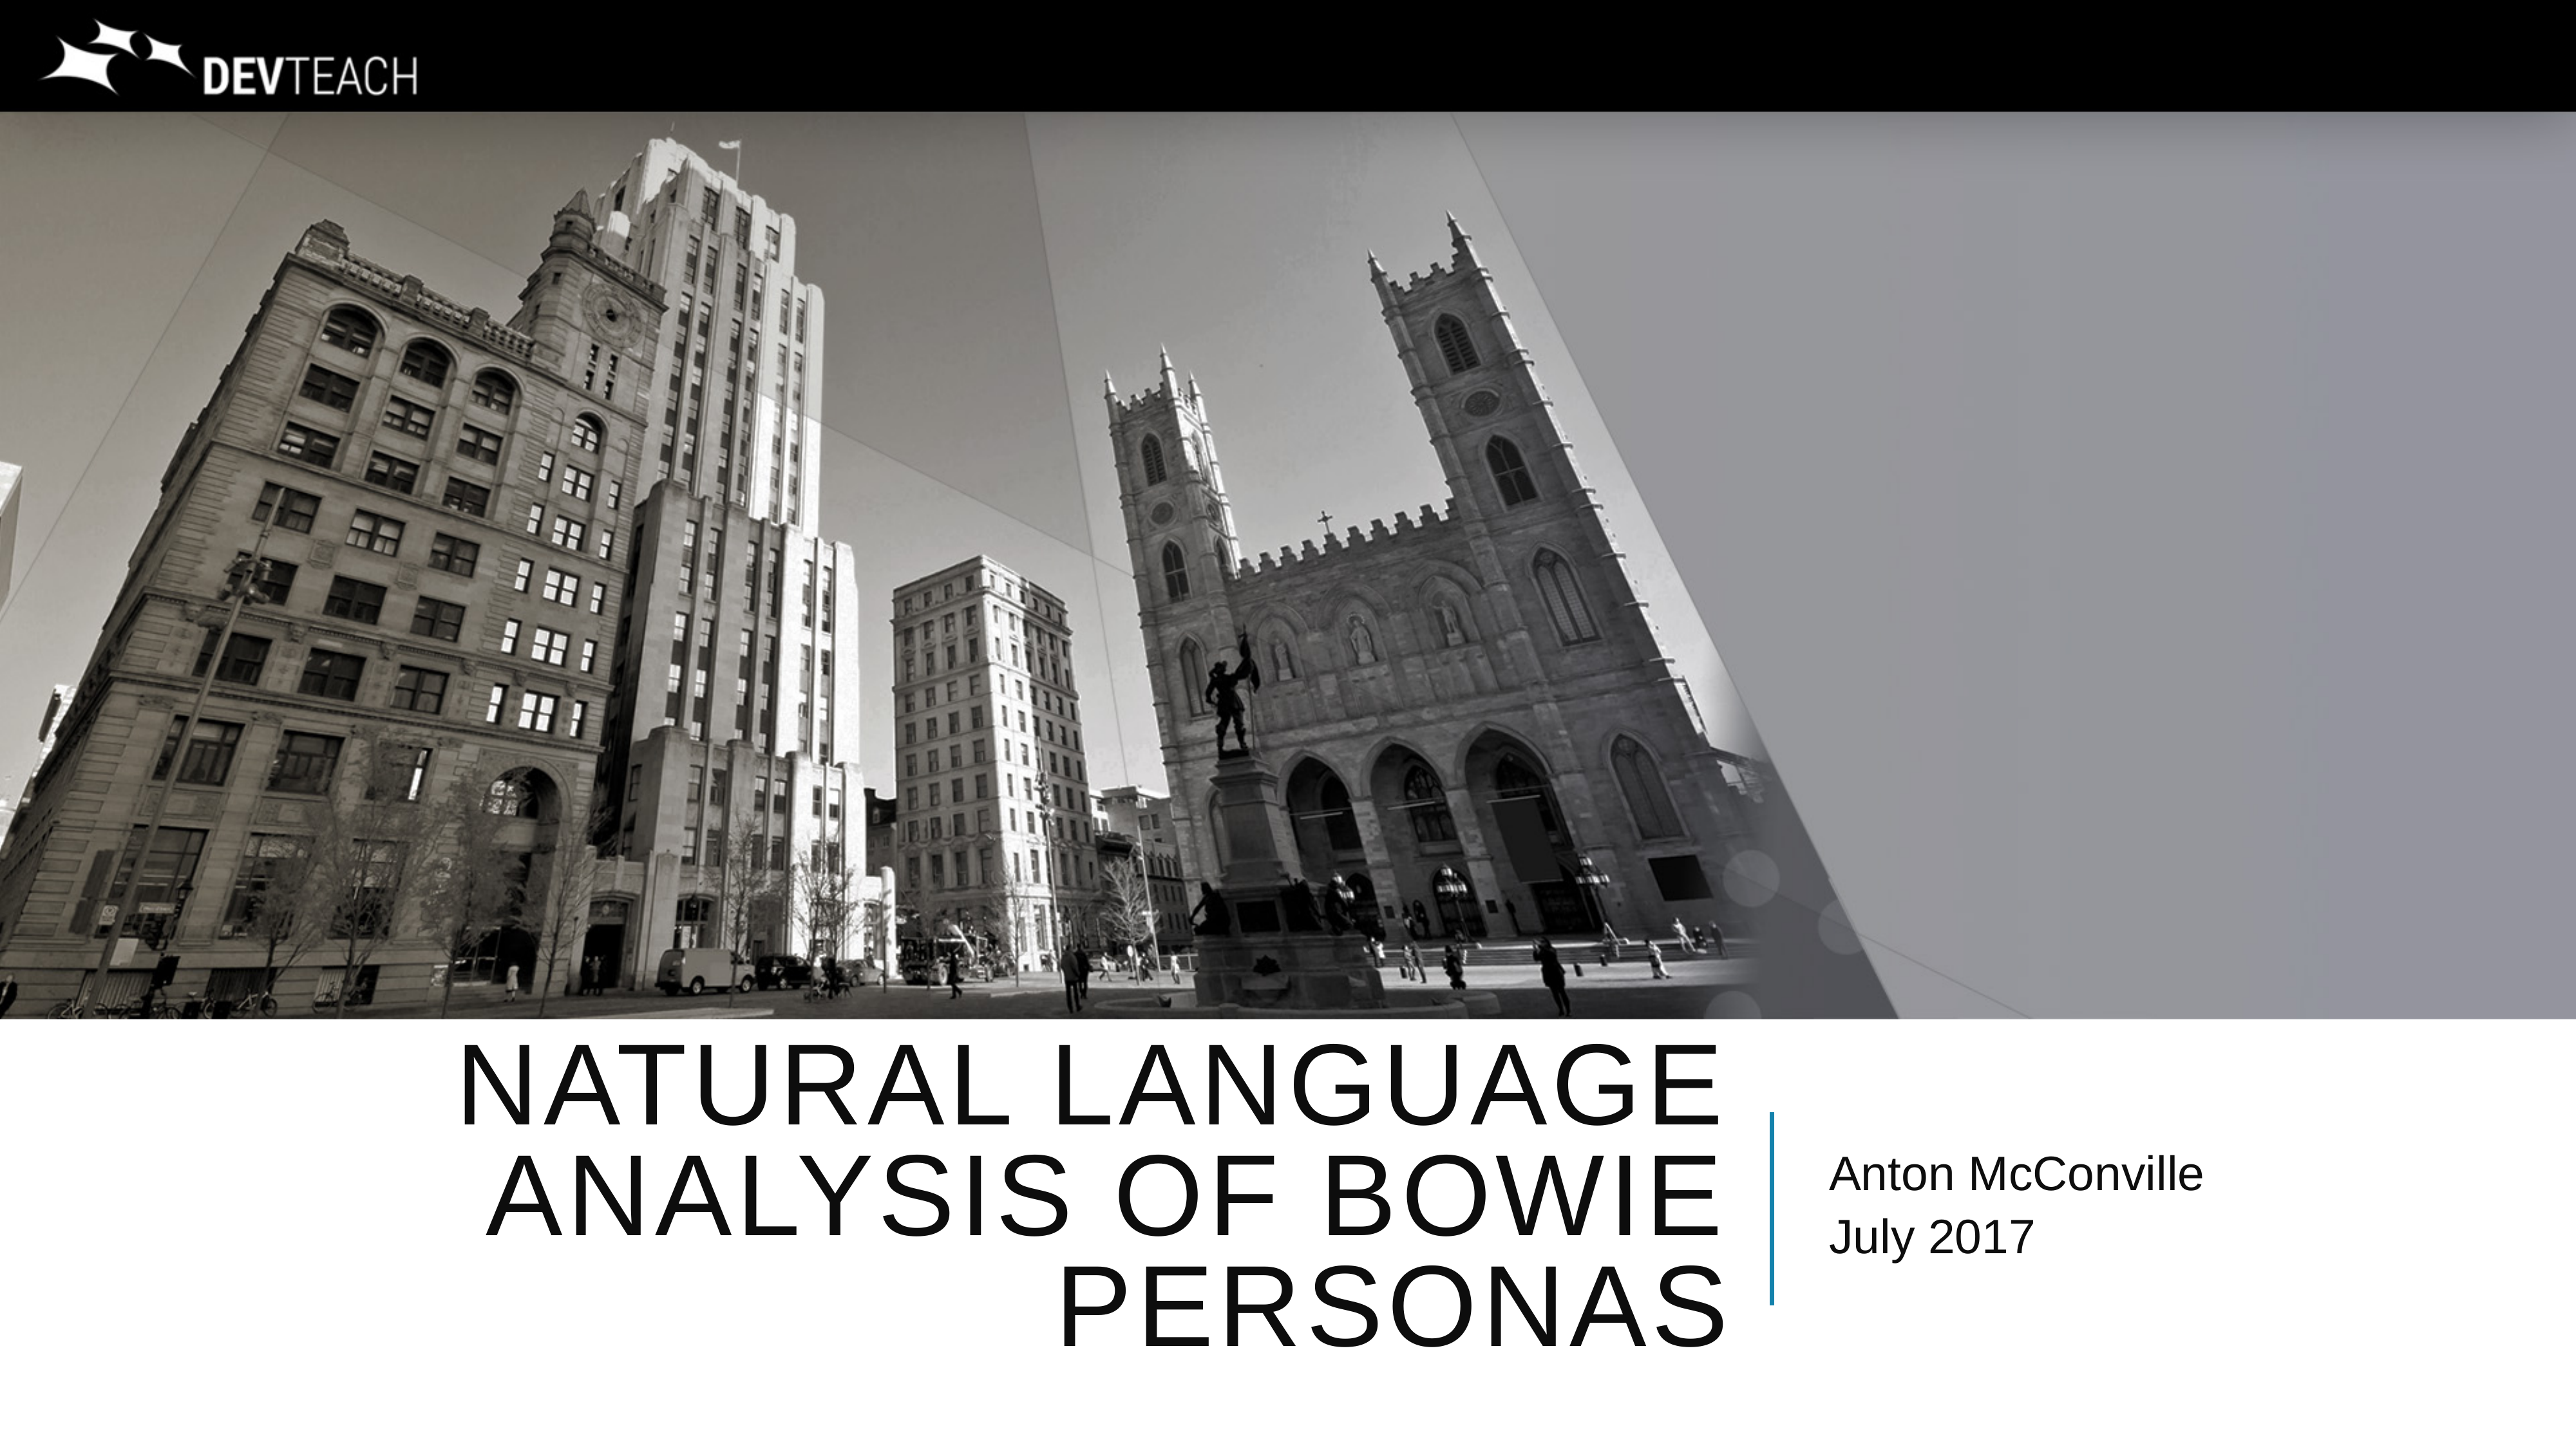

# Natural Language AnALYSIS OF BOWIE PERSONAS
Anton McConville
July 2017